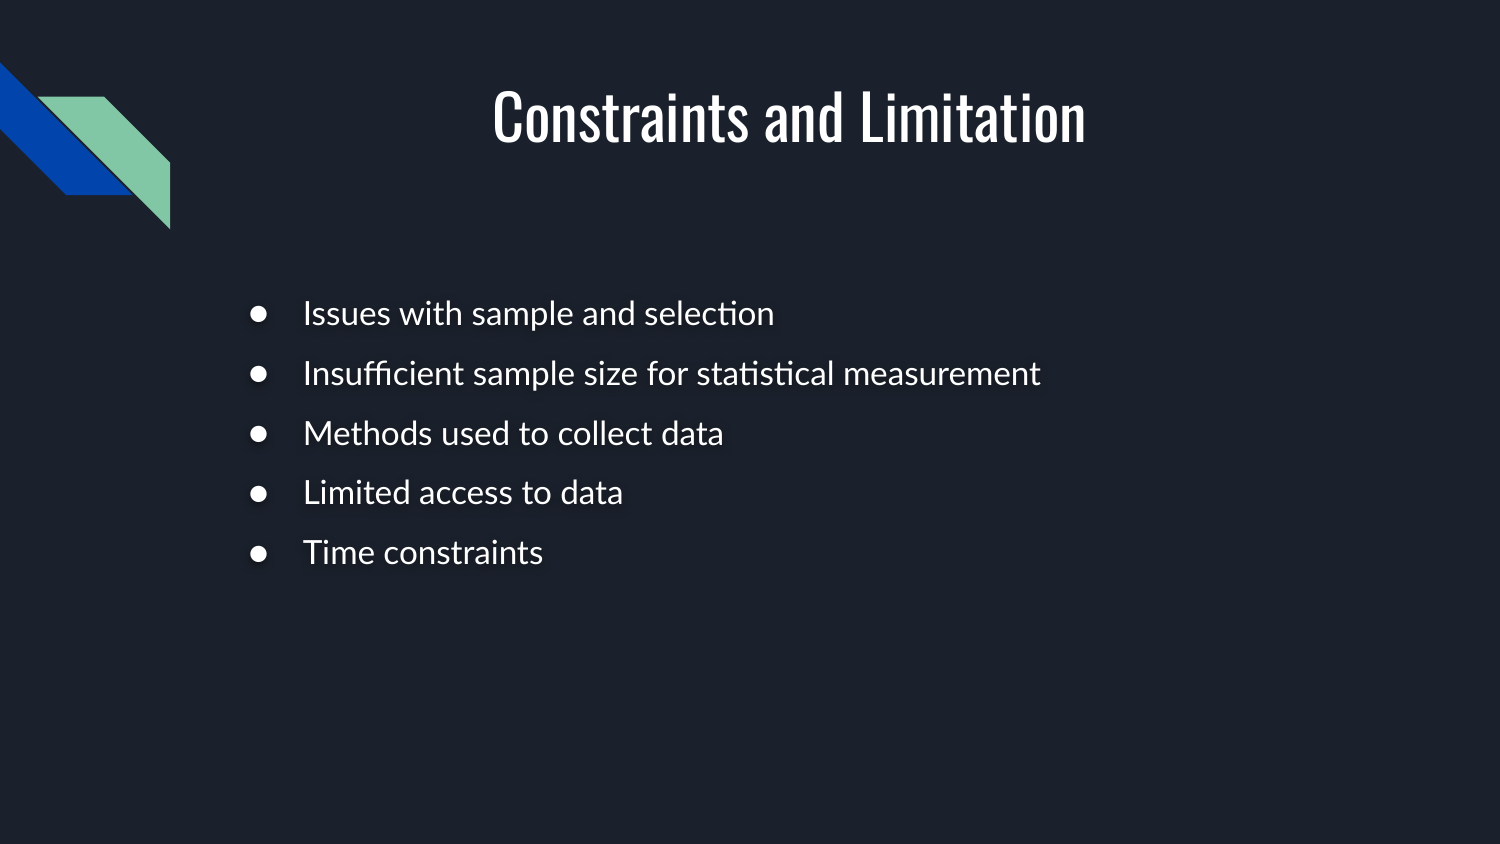

# Constraints and Limitation
Issues with sample and selection
Insufficient sample size for statistical measurement
Methods used to collect data
Limited access to data
Time constraints